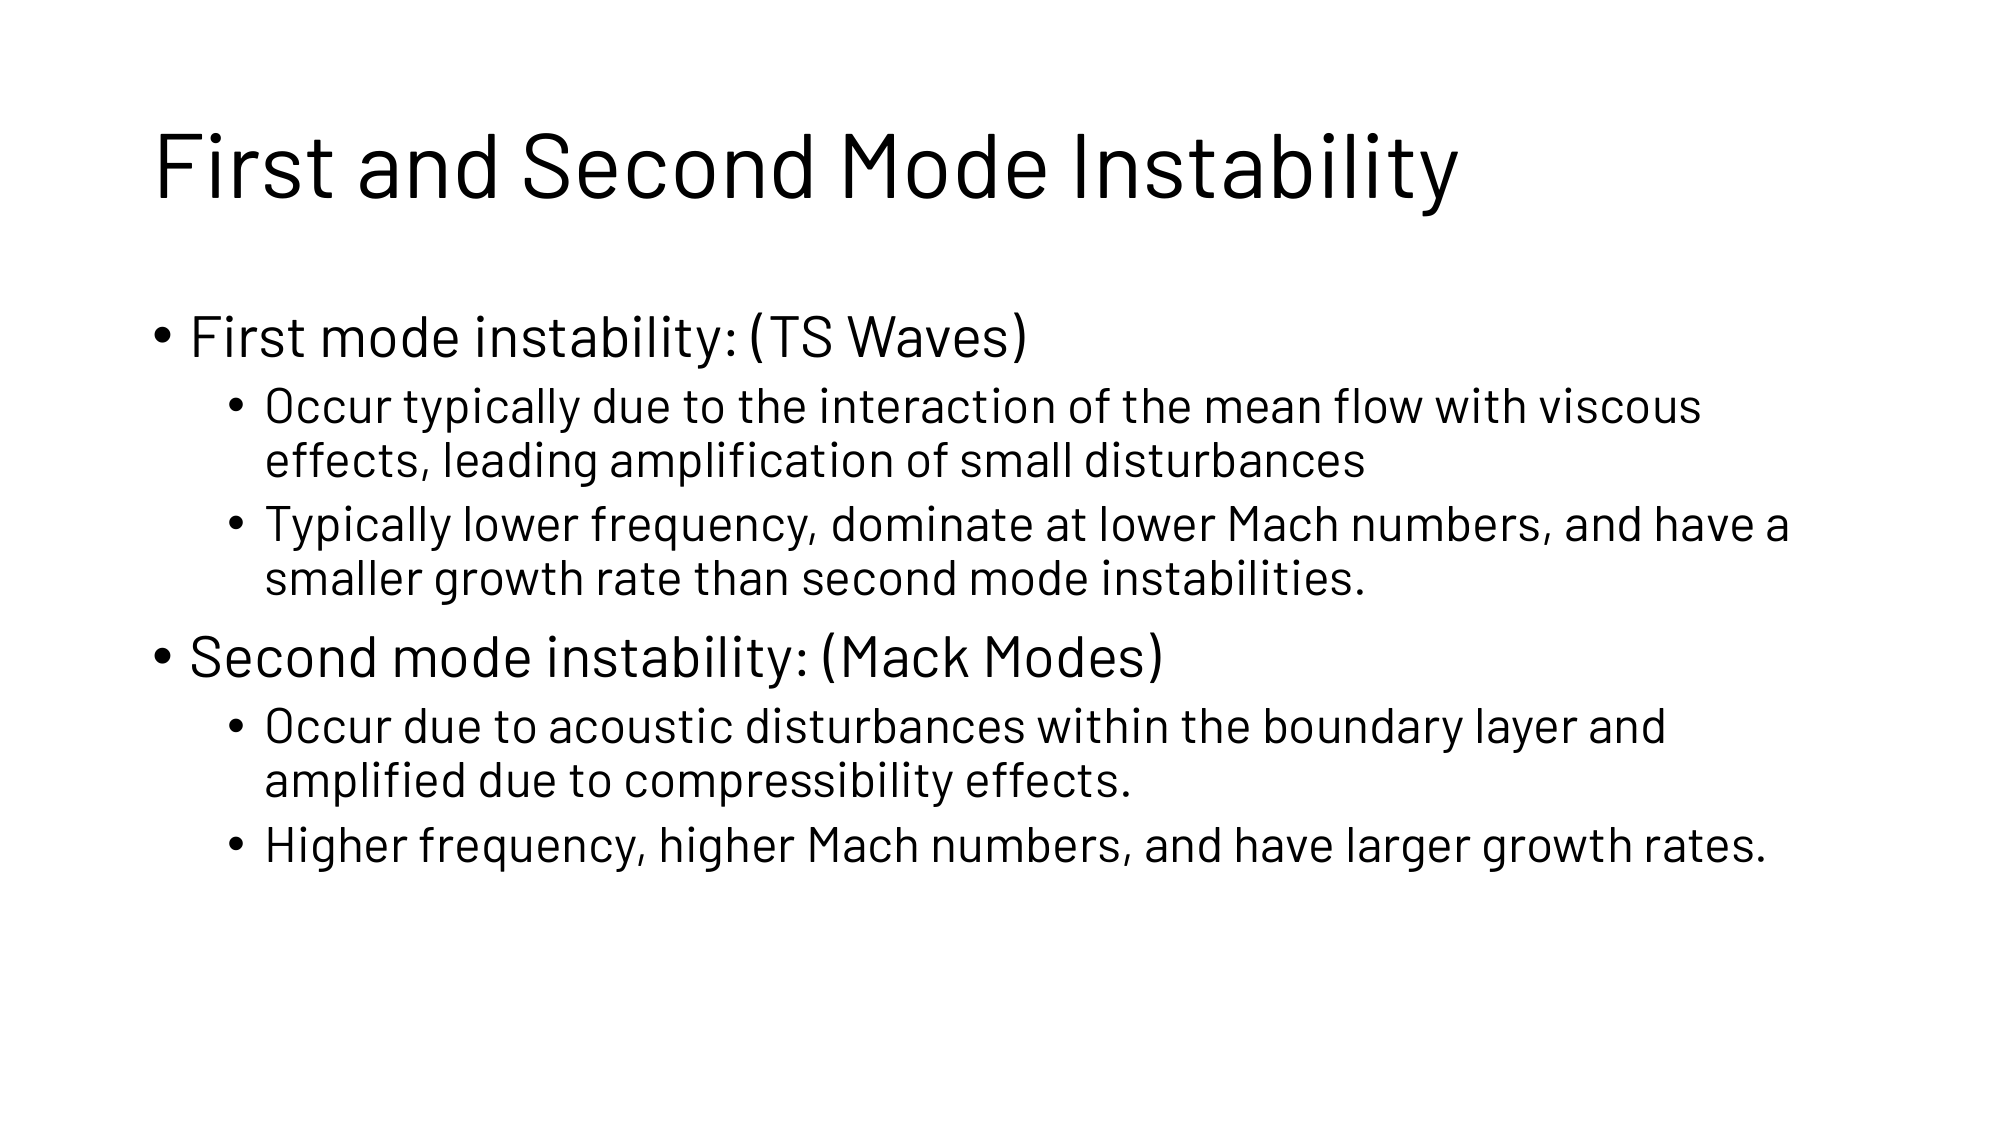

# First and Second Mode Instability
First mode instability: (TS Waves)
Occur typically due to the interaction of the mean flow with viscous effects, leading amplification of small disturbances
Typically lower frequency, dominate at lower Mach numbers, and have a smaller growth rate than second mode instabilities.
Second mode instability: (Mack Modes)
Occur due to acoustic disturbances within the boundary layer and amplified due to compressibility effects.
Higher frequency, higher Mach numbers, and have larger growth rates.